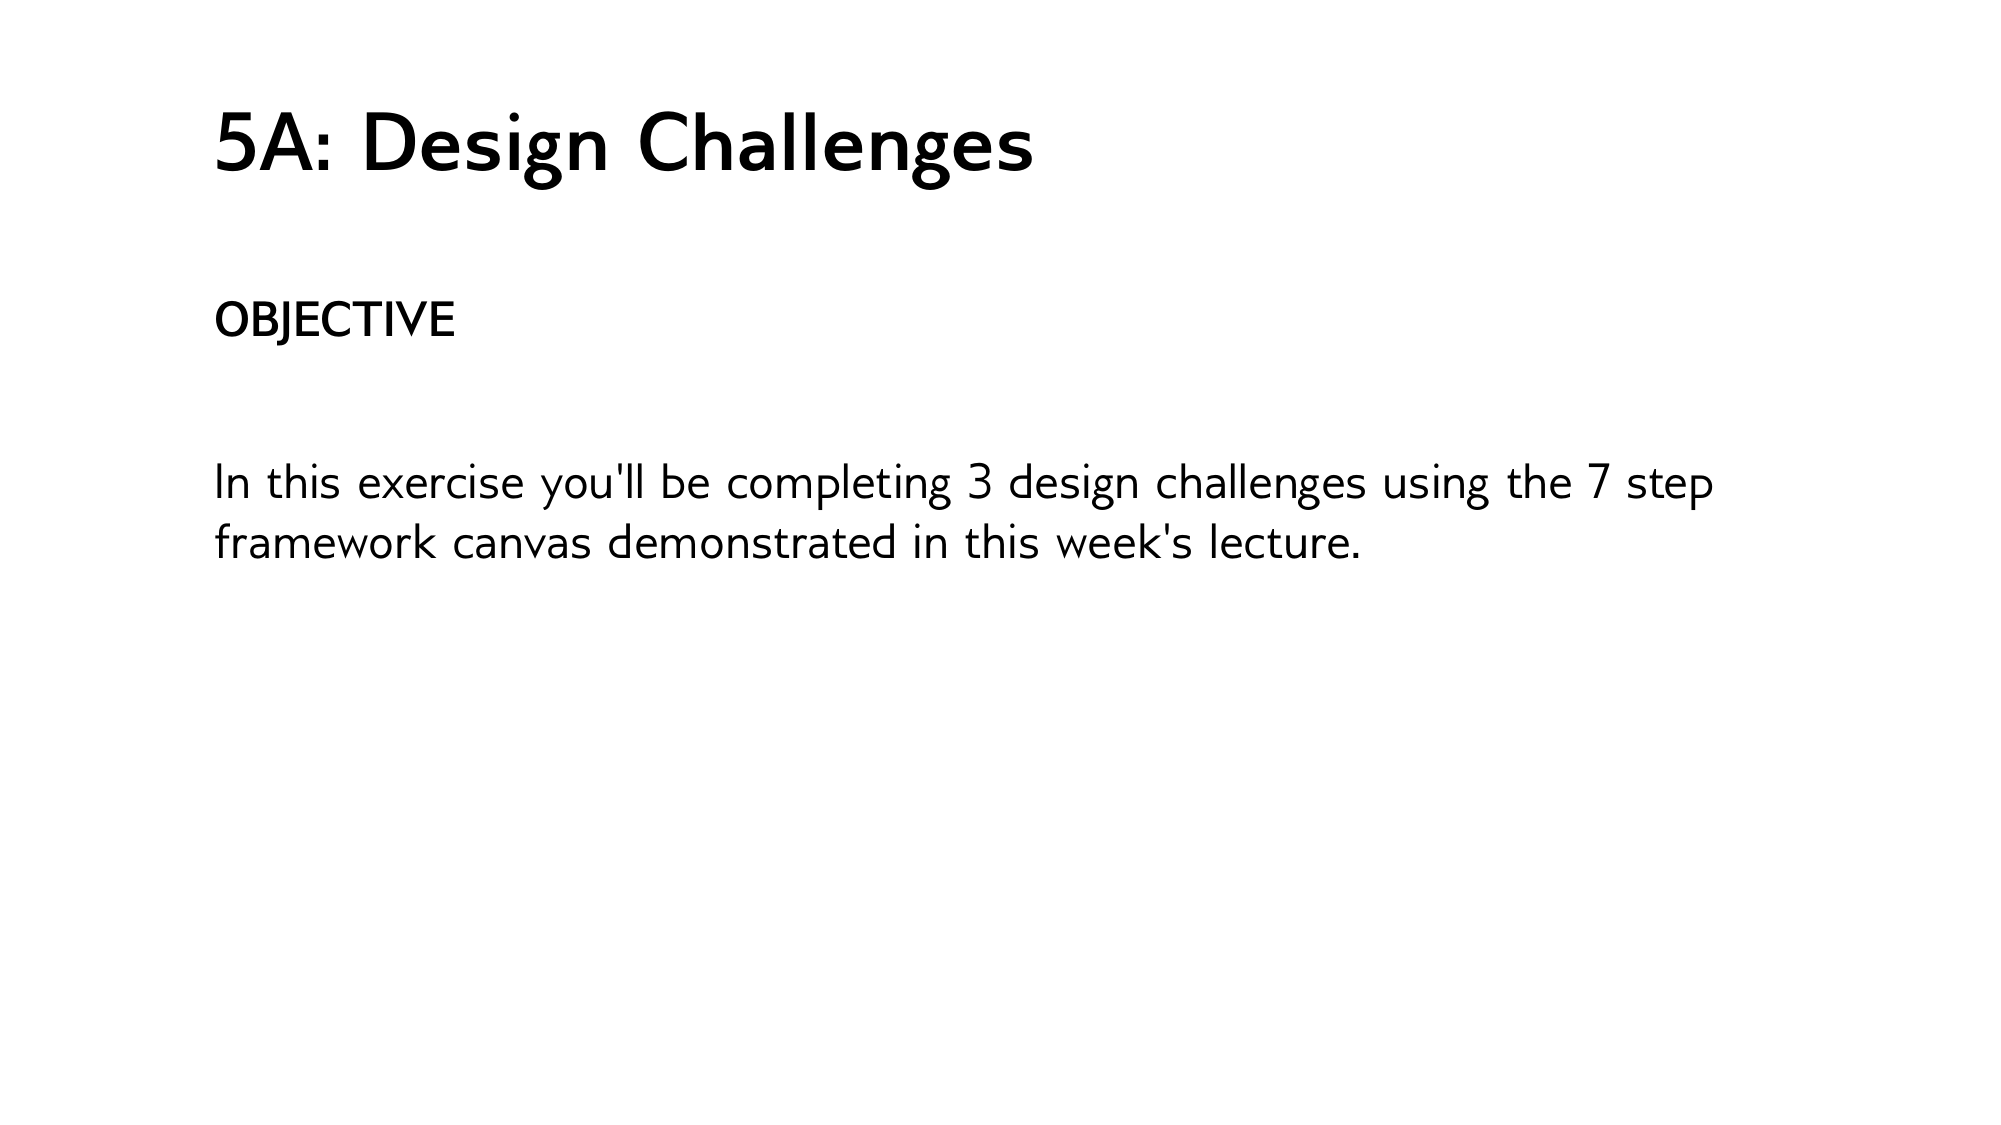

5A: Design Challenges
OBJECTIVE

In this exercise you'll be completing 3 design challenges using the 7 step framework canvas demonstrated in this week's lecture.